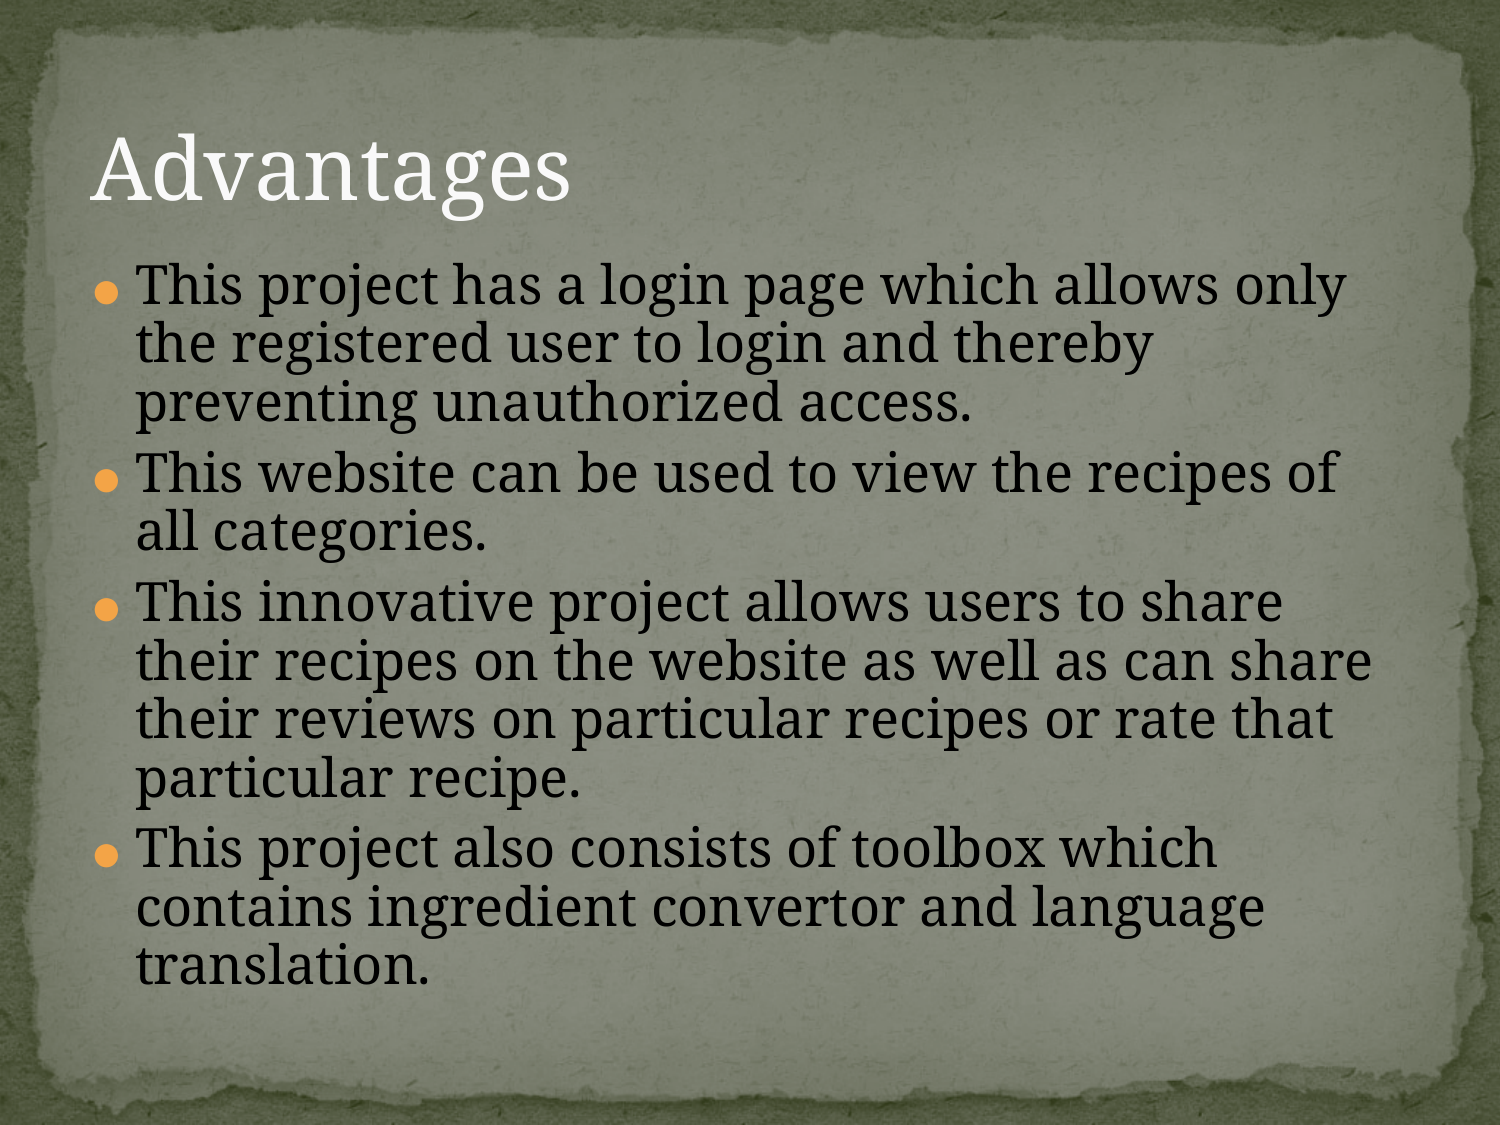

# Advantages
This project has a login page which allows only the registered user to login and thereby preventing unauthorized access.
This website can be used to view the recipes of all categories.
This innovative project allows users to share their recipes on the website as well as can share their reviews on particular recipes or rate that particular recipe.
This project also consists of toolbox which contains ingredient convertor and language translation.